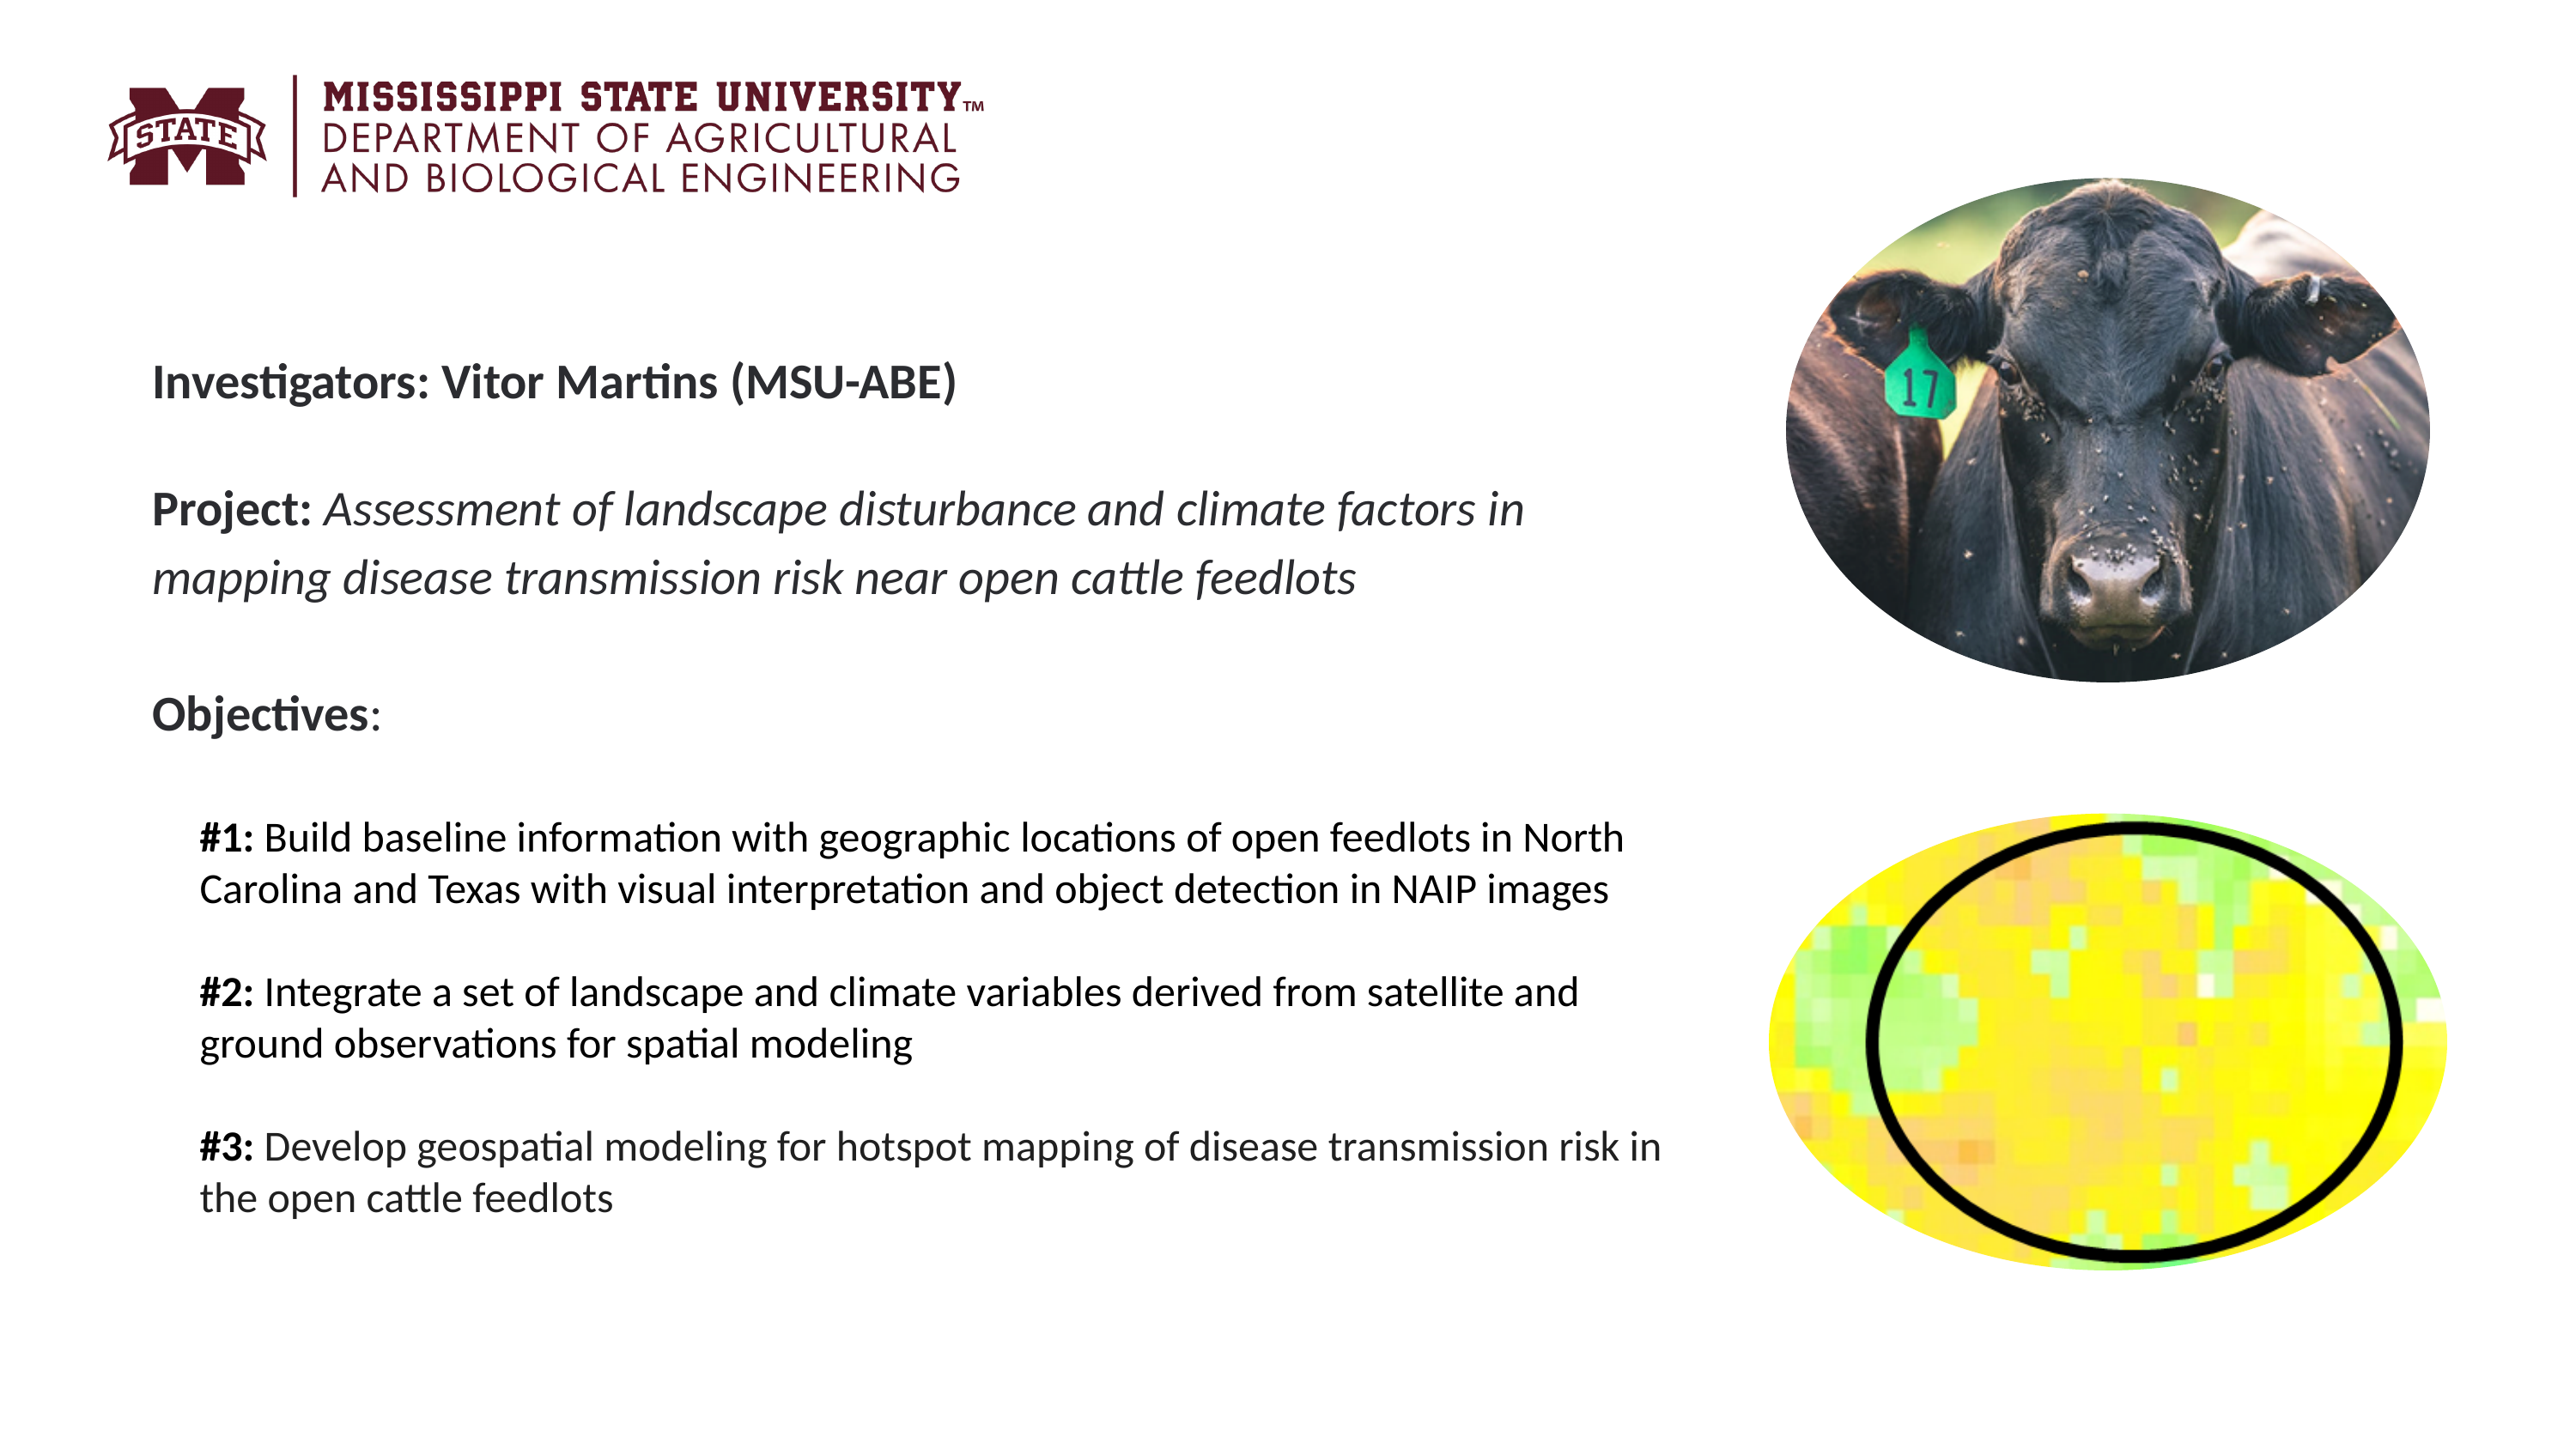

Investigators: Vitor Martins (MSU-ABE)

Project: Assessment of landscape disturbance and climate factors in mapping disease transmission risk near open cattle feedlots

Objectives:

	#1: Build baseline information with geographic locations of open feedlots in North Carolina and Texas with visual interpretation and object detection in NAIP images

	#2: Integrate a set of landscape and climate variables derived from satellite and ground observations for spatial modeling

	#3: Develop geospatial modeling for hotspot mapping of disease transmission risk in the open cattle feedlots